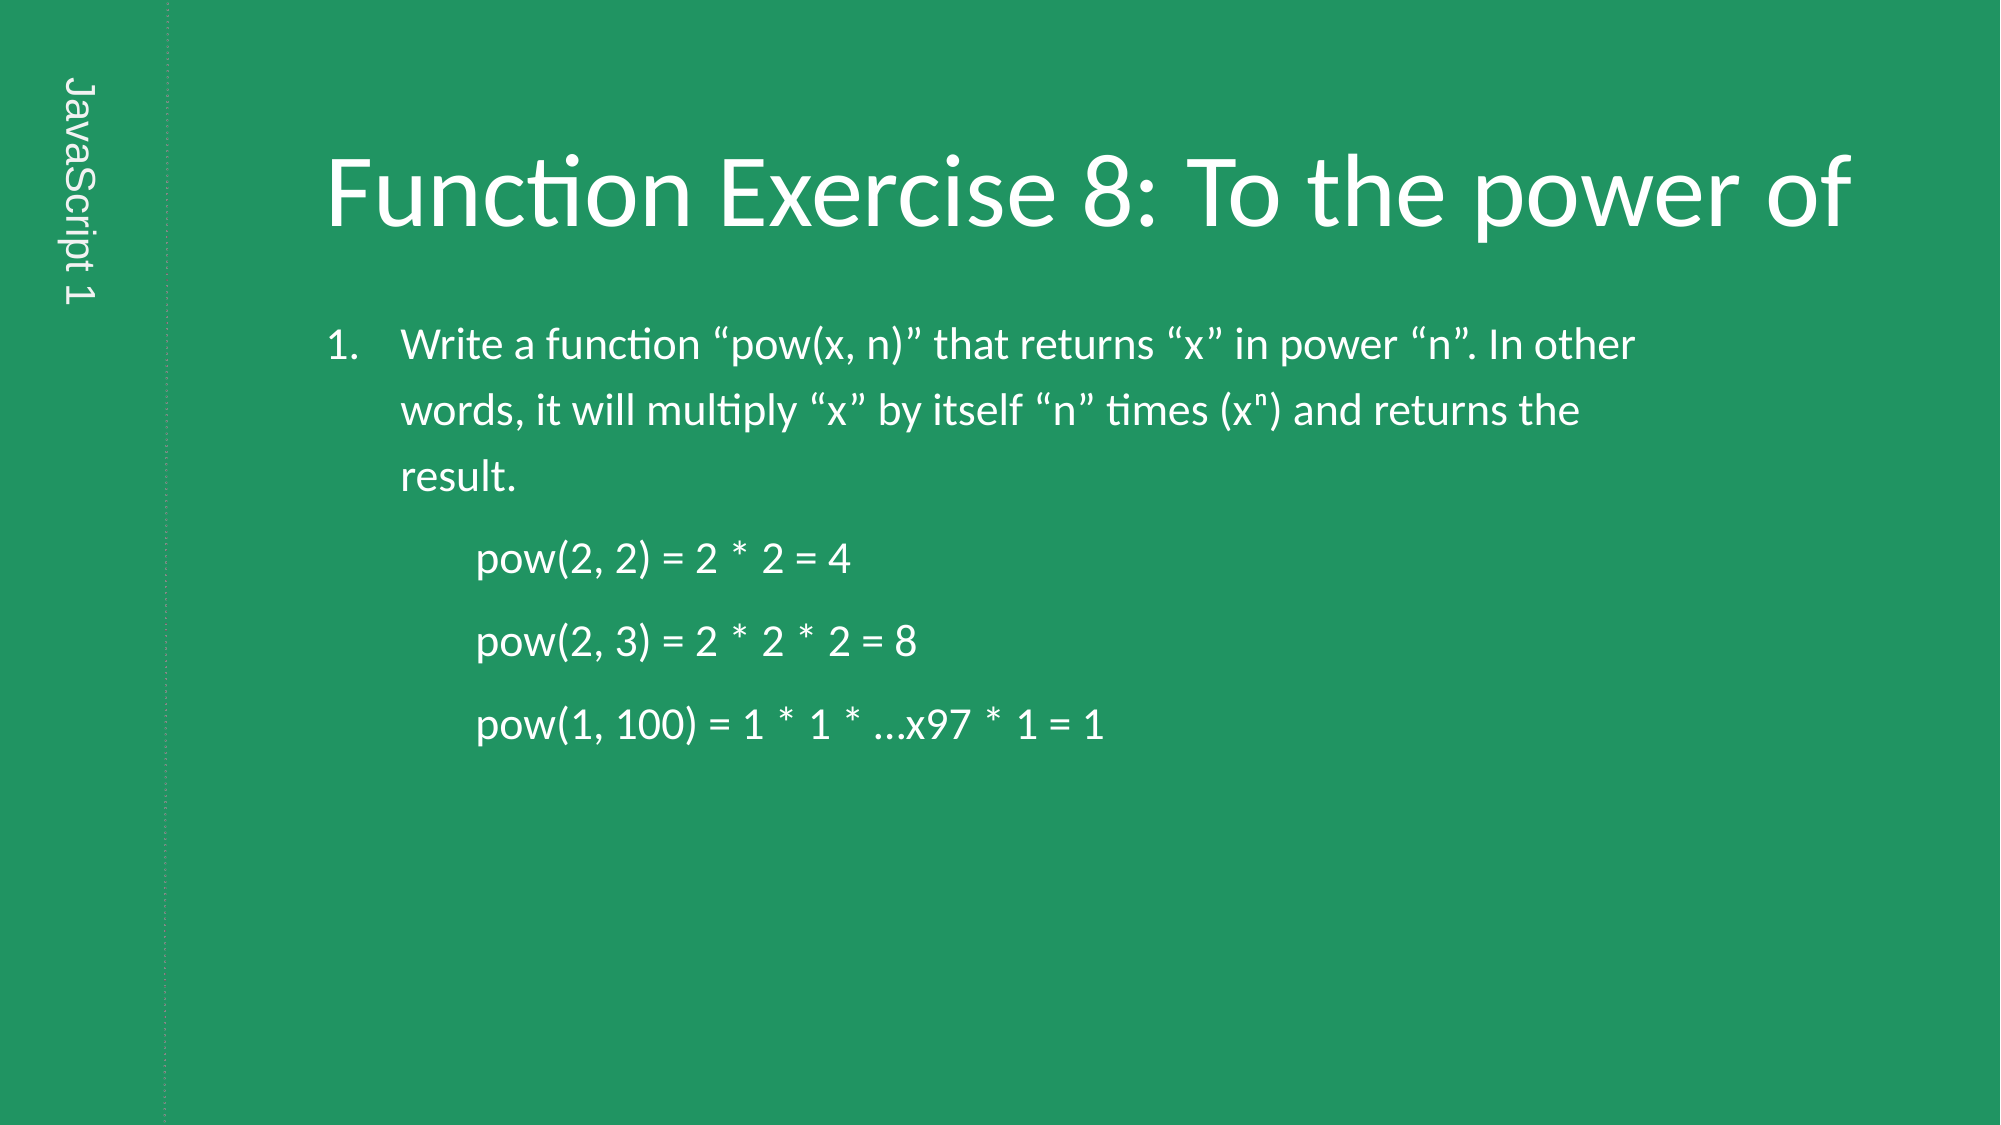

# Function Exercise 8: To the power of
Write a function “pow(x, n)” that returns “x” in power “n”. In other words, it will multiply “x” by itself “n” times (xⁿ) and returns the result.
	pow(2, 2) = 2 * 2 = 4
	pow(2, 3) = 2 * 2 * 2 = 8
	pow(1, 100) = 1 * 1 * …x97 * 1 = 1